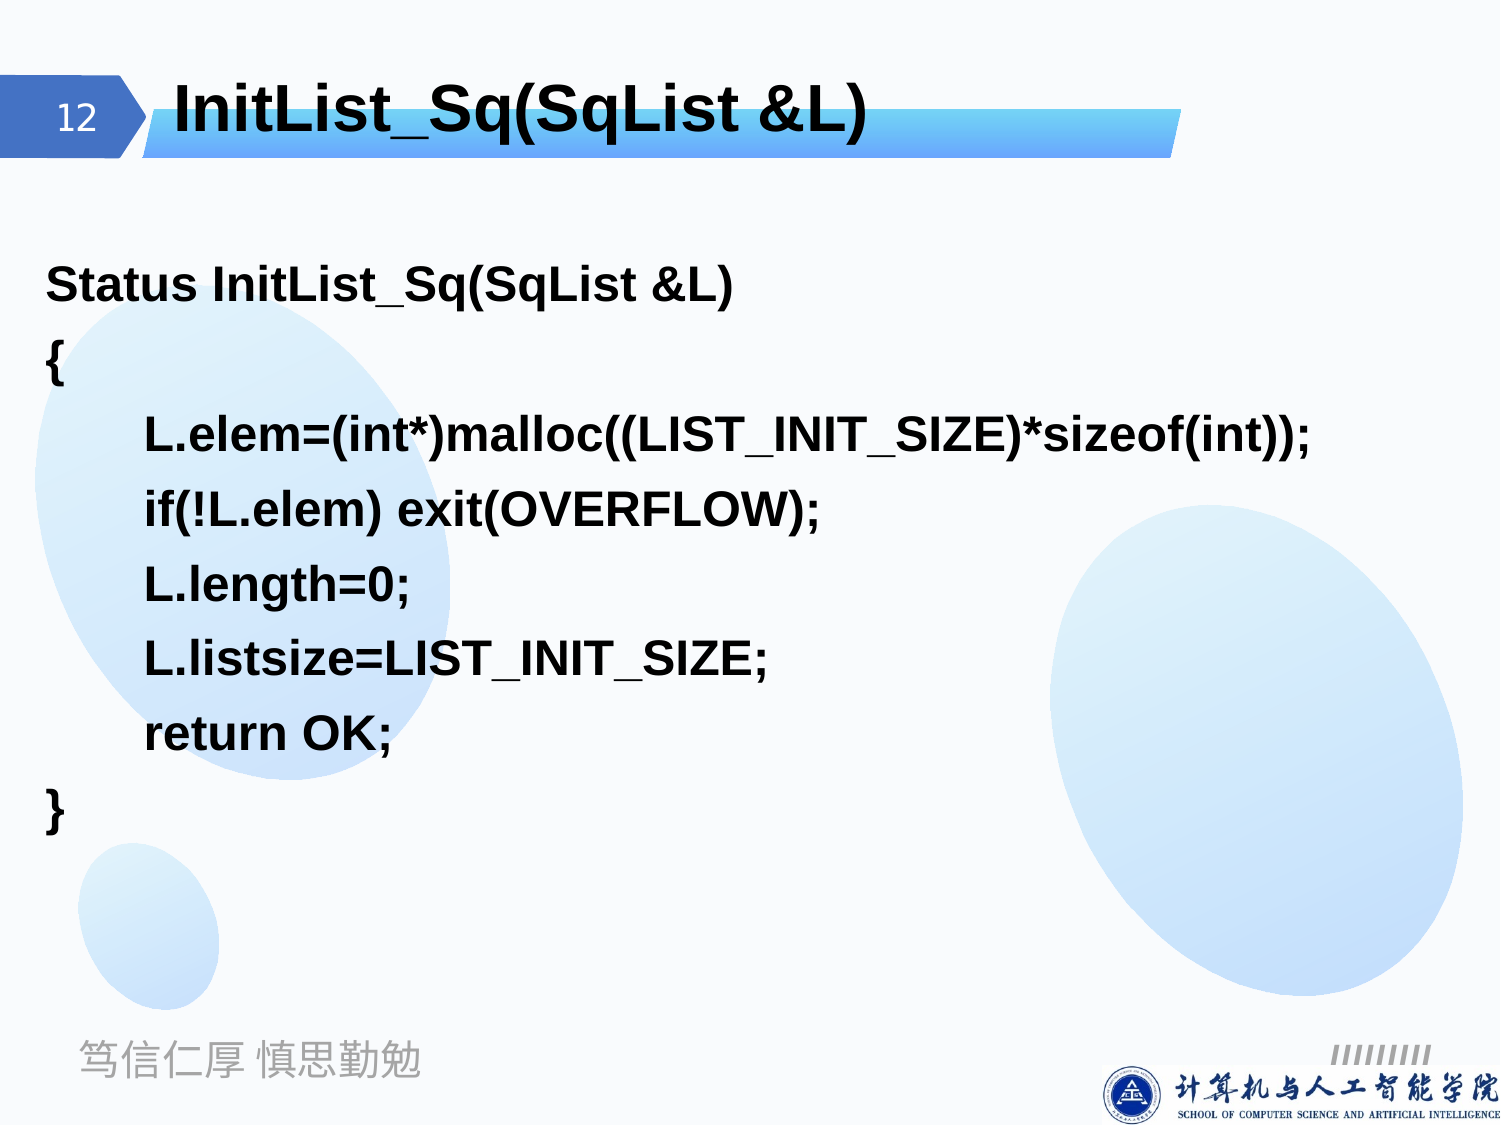

# InitList_Sq(SqList &L)
Status InitList_Sq(SqList &L)
{
       L.elem=(int*)malloc((LIST_INIT_SIZE)*sizeof(int));
       if(!L.elem) exit(OVERFLOW);
       L.length=0;
       L.listsize=LIST_INIT_SIZE;
       return OK;
}